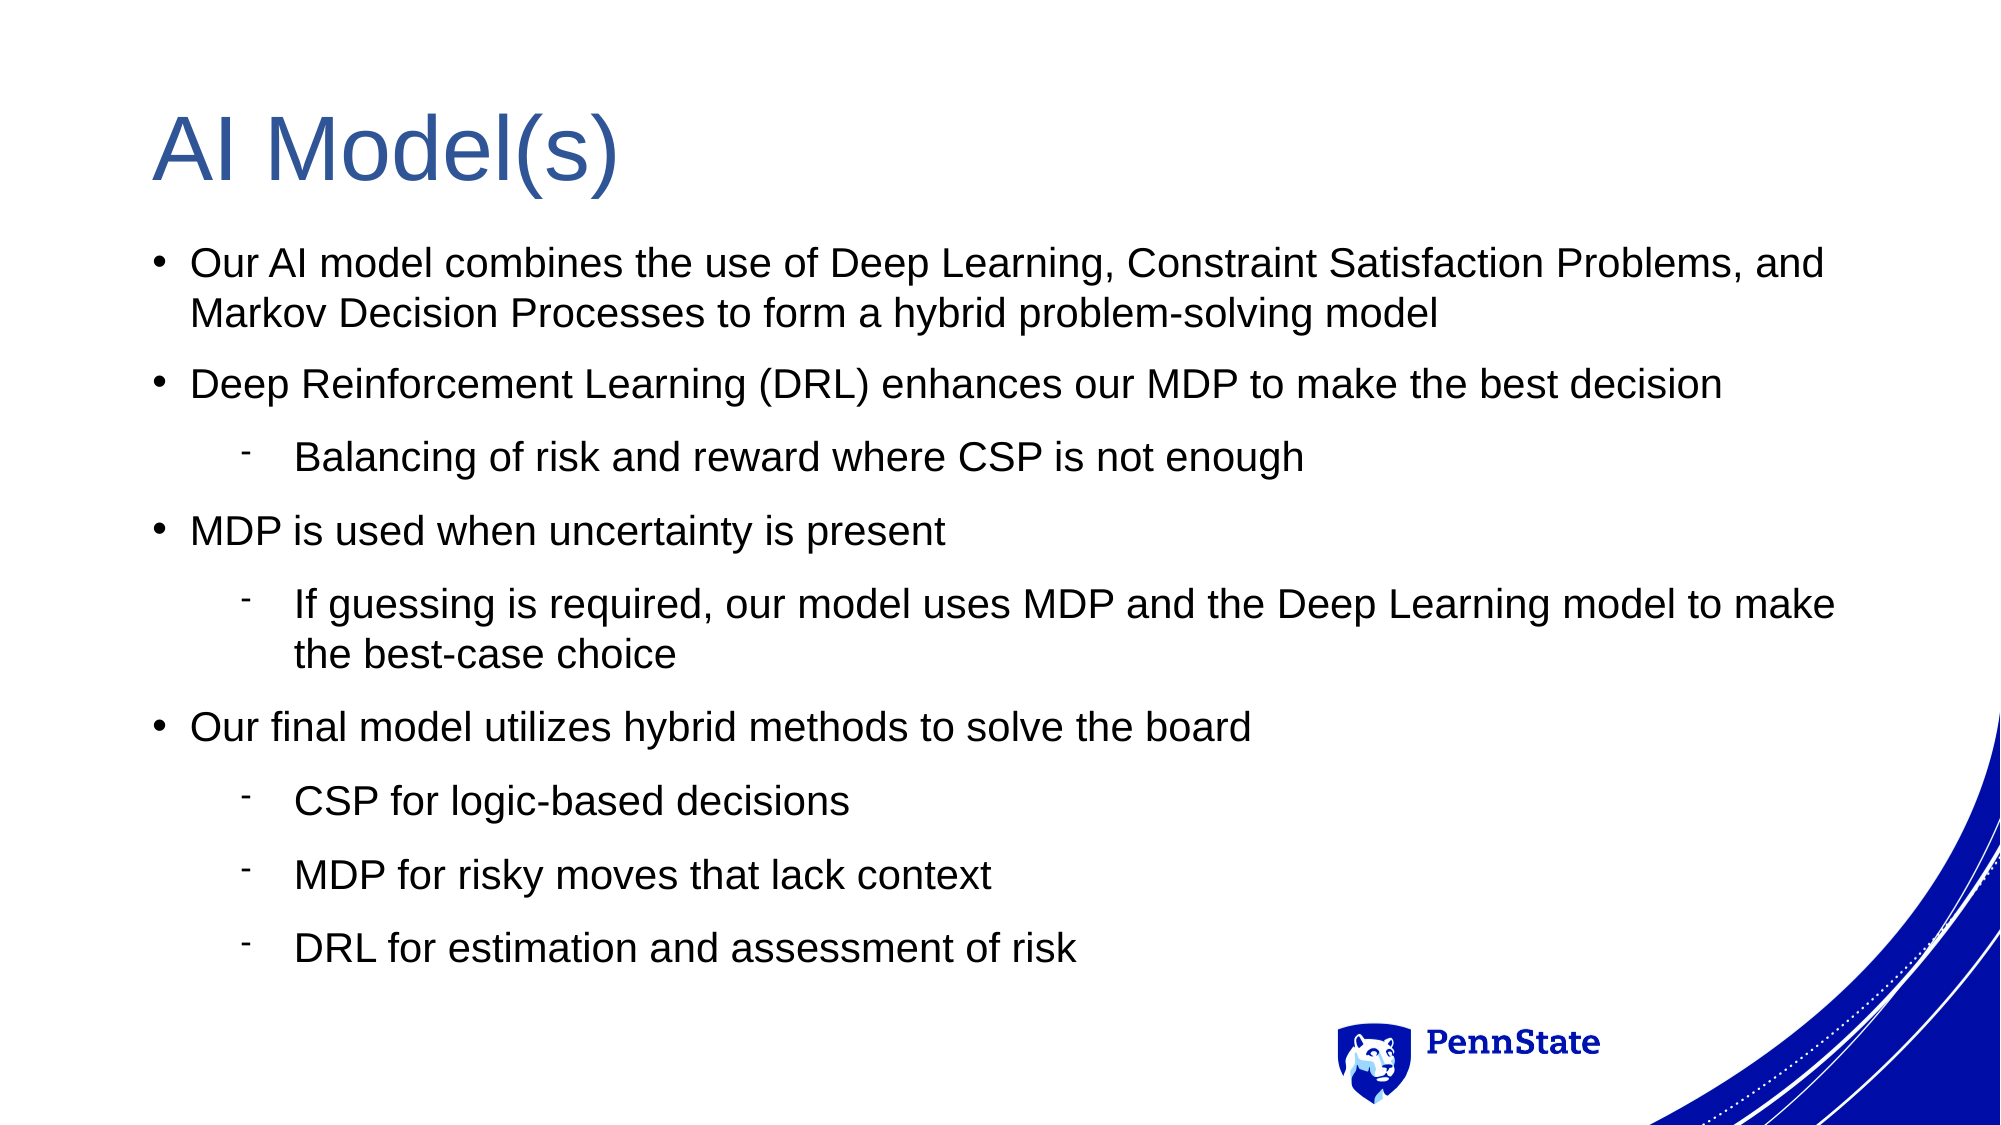

AI Model(s)
Our AI model combines the use of Deep Learning, Constraint Satisfaction Problems, and Markov Decision Processes to form a hybrid problem-solving model
Deep Reinforcement Learning (DRL) enhances our MDP to make the best decision
Balancing of risk and reward where CSP is not enough
MDP is used when uncertainty is present
If guessing is required, our model uses MDP and the Deep Learning model to make the best-case choice
Our final model utilizes hybrid methods to solve the board
CSP for logic-based decisions
MDP for risky moves that lack context
DRL for estimation and assessment of risk